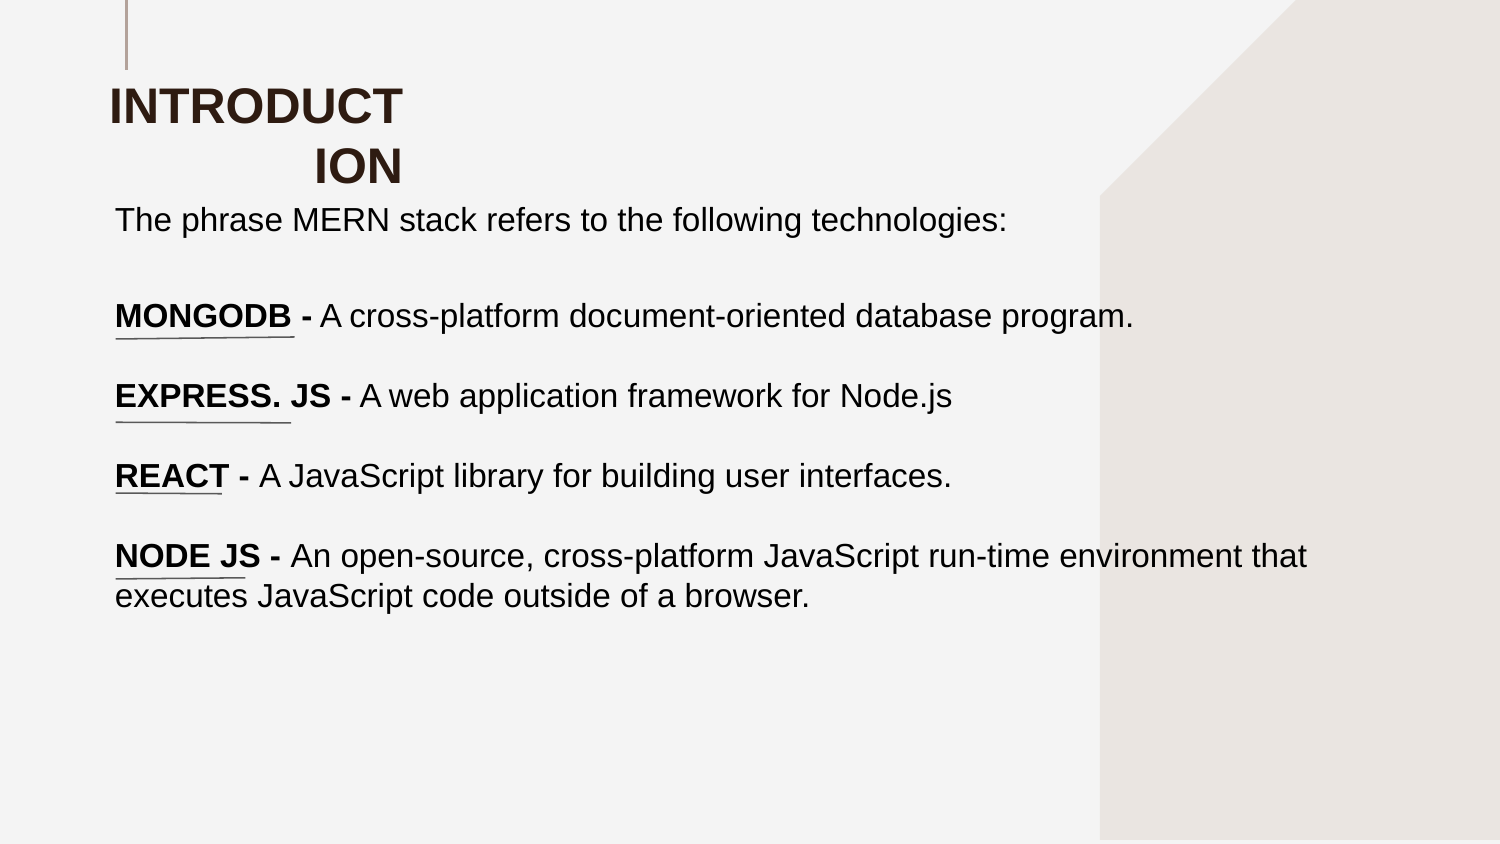

# INTRODUCTION
The phrase MERN stack refers to the following technologies:

MONGODB - A cross-platform document-oriented database program.

EXPRESS. JS - A web application framework for Node.js

REACT - A JavaScript library for building user interfaces.

NODE JS - An open-source, cross-platform JavaScript run-time environment that executes JavaScript code outside of a browser.